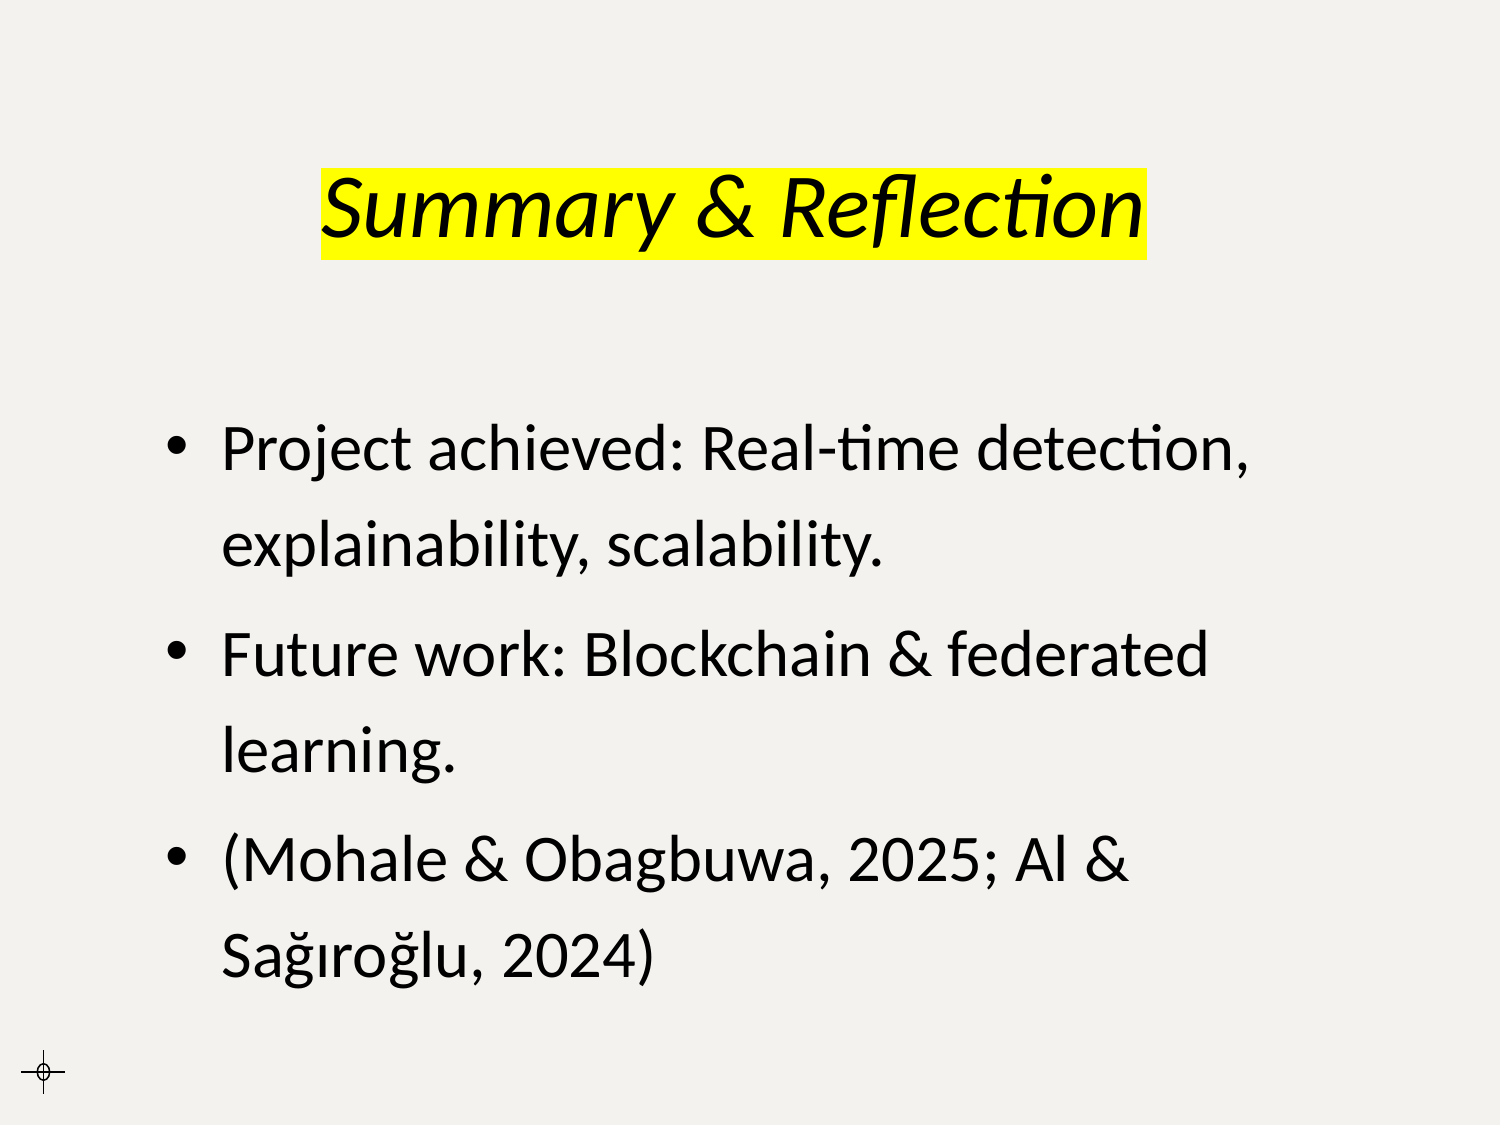

# Summary & Reflection
Project achieved: Real-time detection, explainability, scalability.
Future work: Blockchain & federated learning.
(Mohale & Obagbuwa, 2025; Al & Sağıroğlu, 2024)